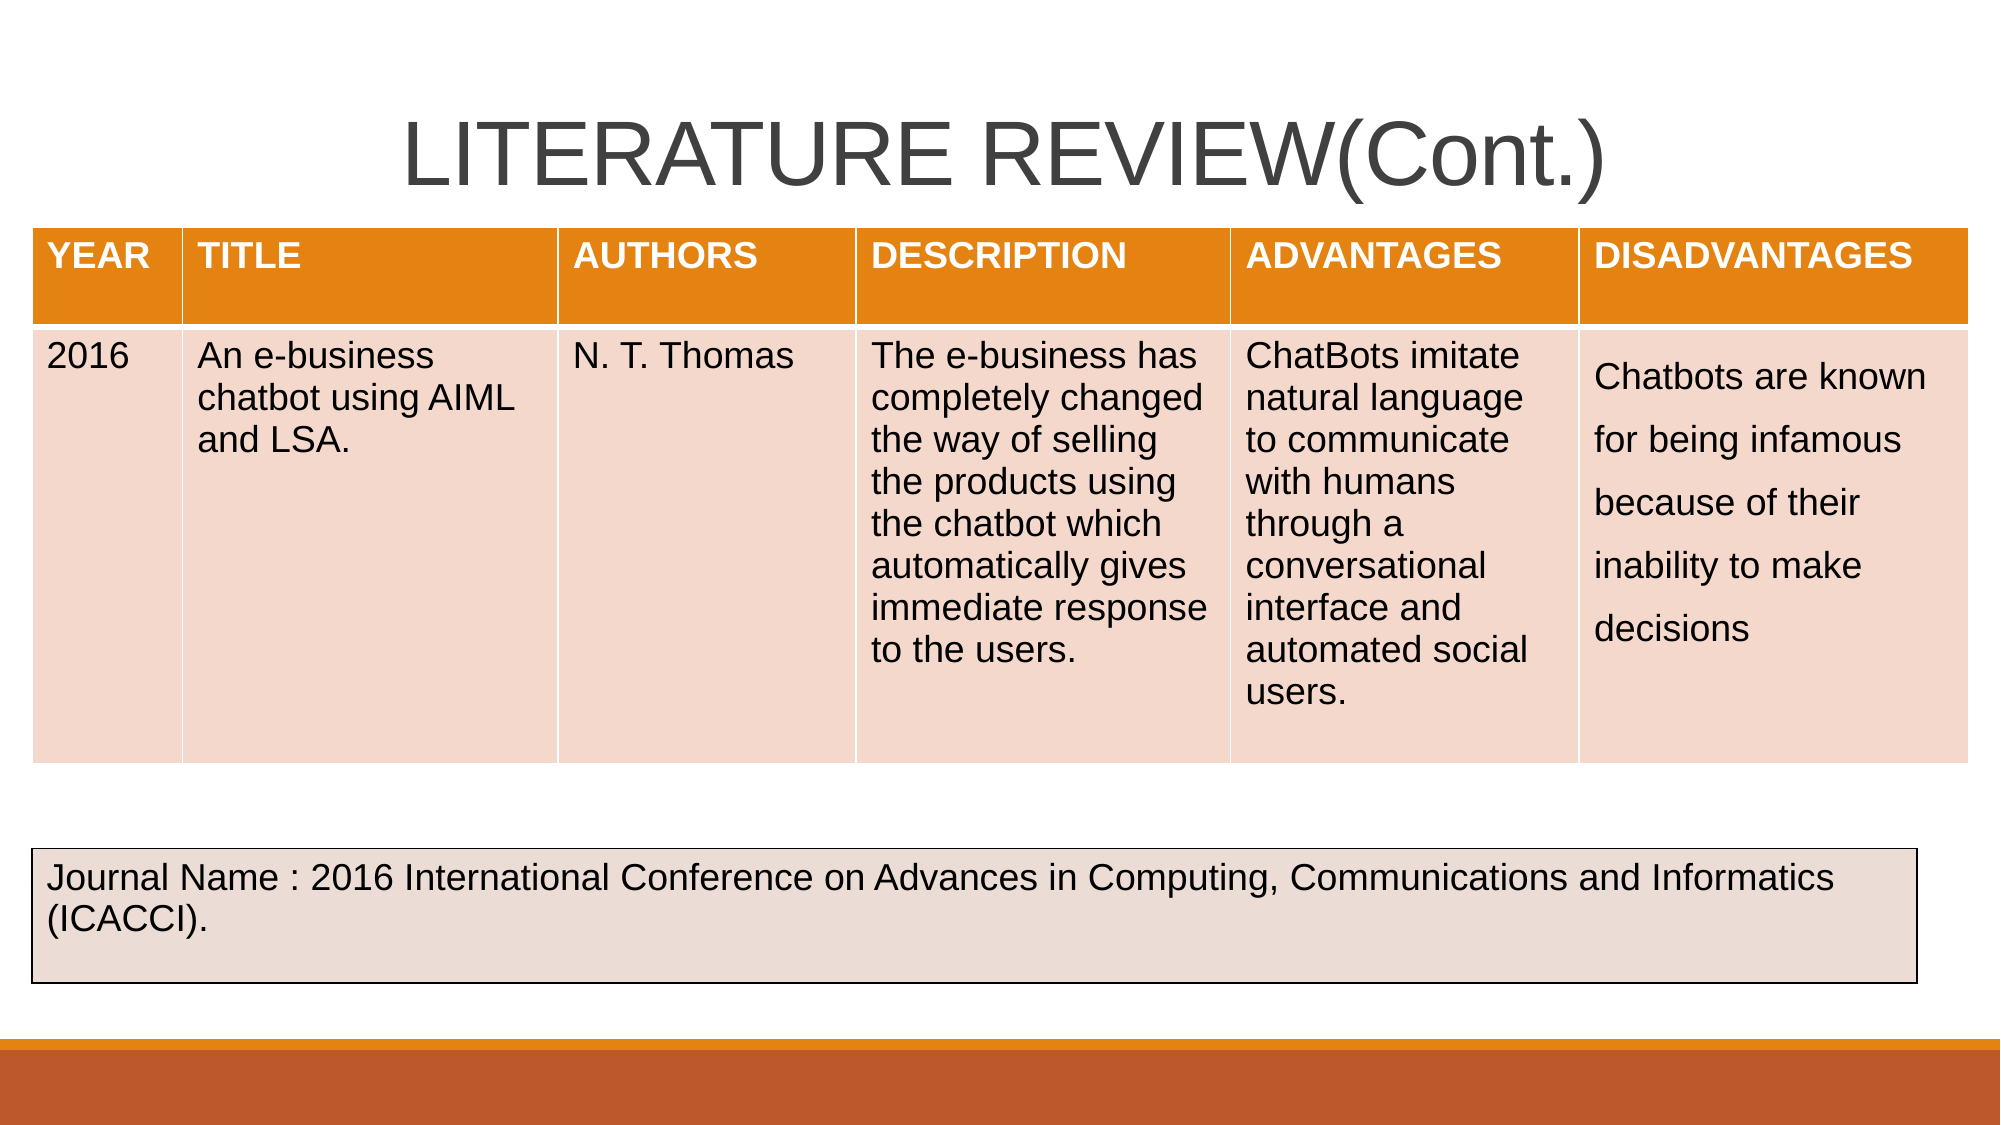

# LITERATURE REVIEW(Cont.)
| YEAR | TITLE | AUTHORS | DESCRIPTION | ADVANTAGES | DISADVANTAGES |
| --- | --- | --- | --- | --- | --- |
| 2016 | An e-business chatbot using AIML and LSA. | N. T. Thomas | The e-business has completely changed the way of selling the products using the chatbot which automatically gives immediate response to the users. | ChatBots imitate natural language to communicate with humans through a conversational interface and automated social users. | Chatbots are known for being infamous because of their inability to make decisions |
| Journal Name : 2016 International Conference on Advances in Computing, Communications and Informatics (ICACCI). |
| --- |